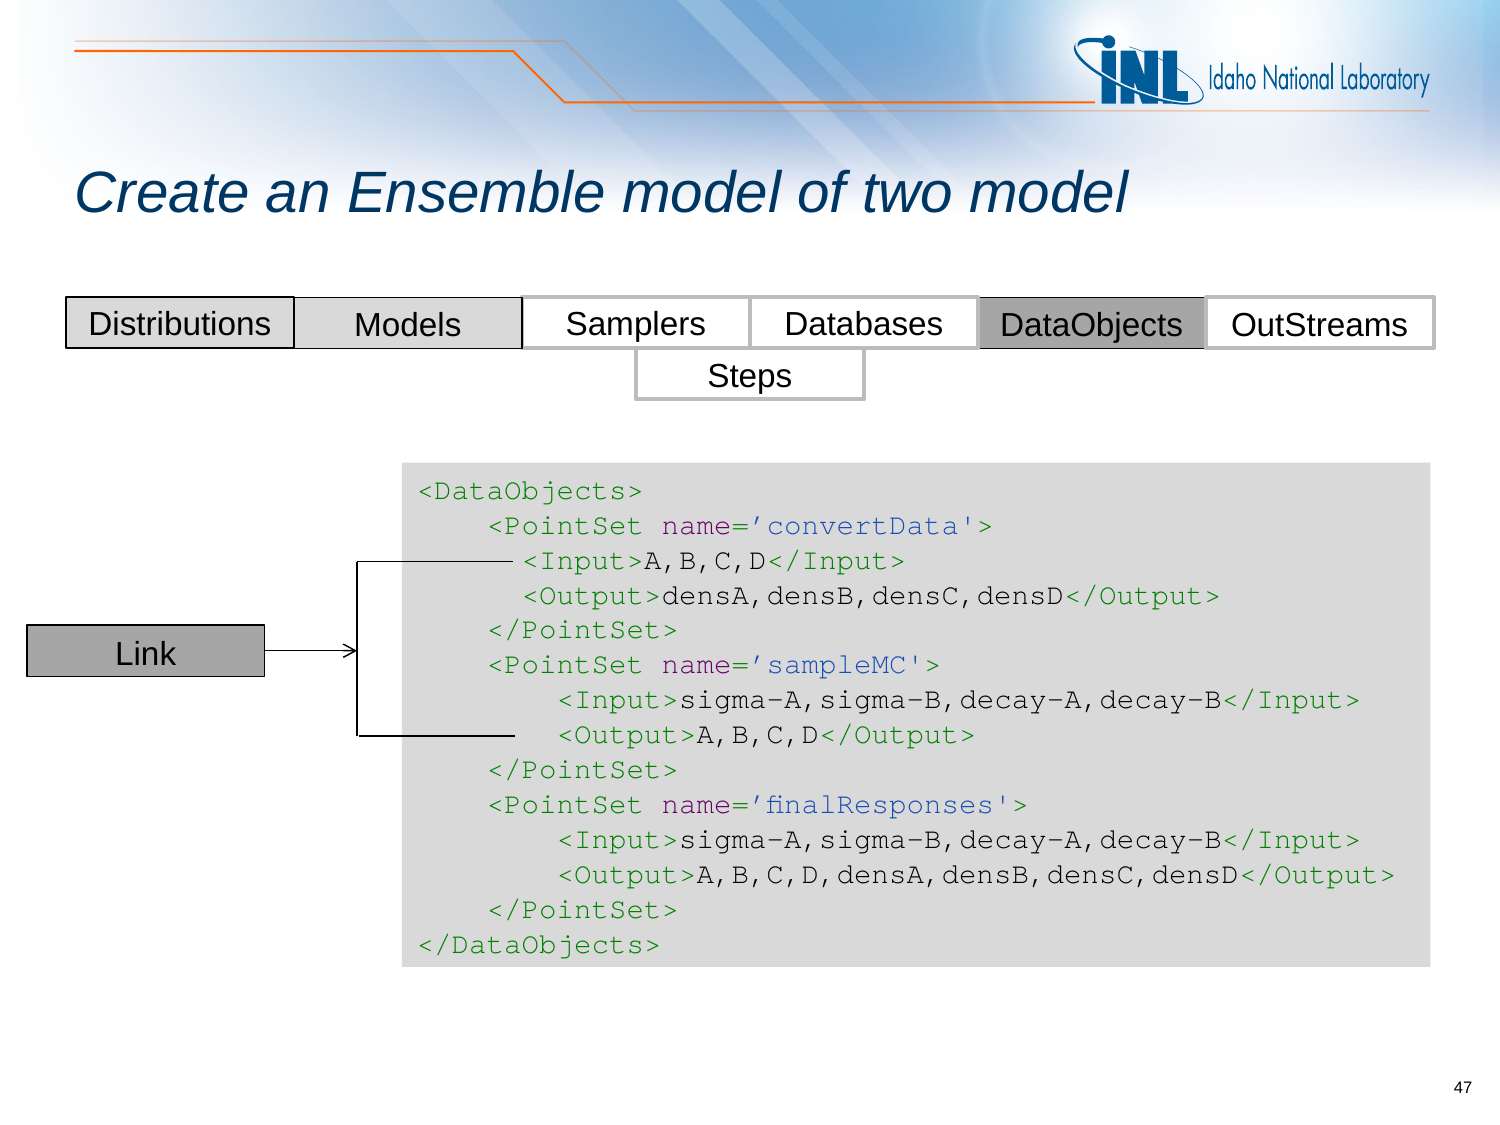

# Create an Ensemble model of two model
Distributions
Samplers
Databases
OutStreams
Models
DataObjects
Steps
<DataObjects>
    <PointSet name=’convertData'>
      <Input>A,B,C,D</Input>
      <Output>densA,densB,densC,densD</Output>
    </PointSet>
    <PointSet name=’sampleMC'>
        <Input>sigma-A,sigma-B,decay-A,decay-B</Input>
        <Output>A,B,C,D</Output>
    </PointSet>
    <PointSet name=’finalResponses'>
        <Input>sigma-A,sigma-B,decay-A,decay-B</Input>
        <Output>A,B,C,D,densA,densB,densC,densD</Output>
    </PointSet>
</DataObjects>
Link
47